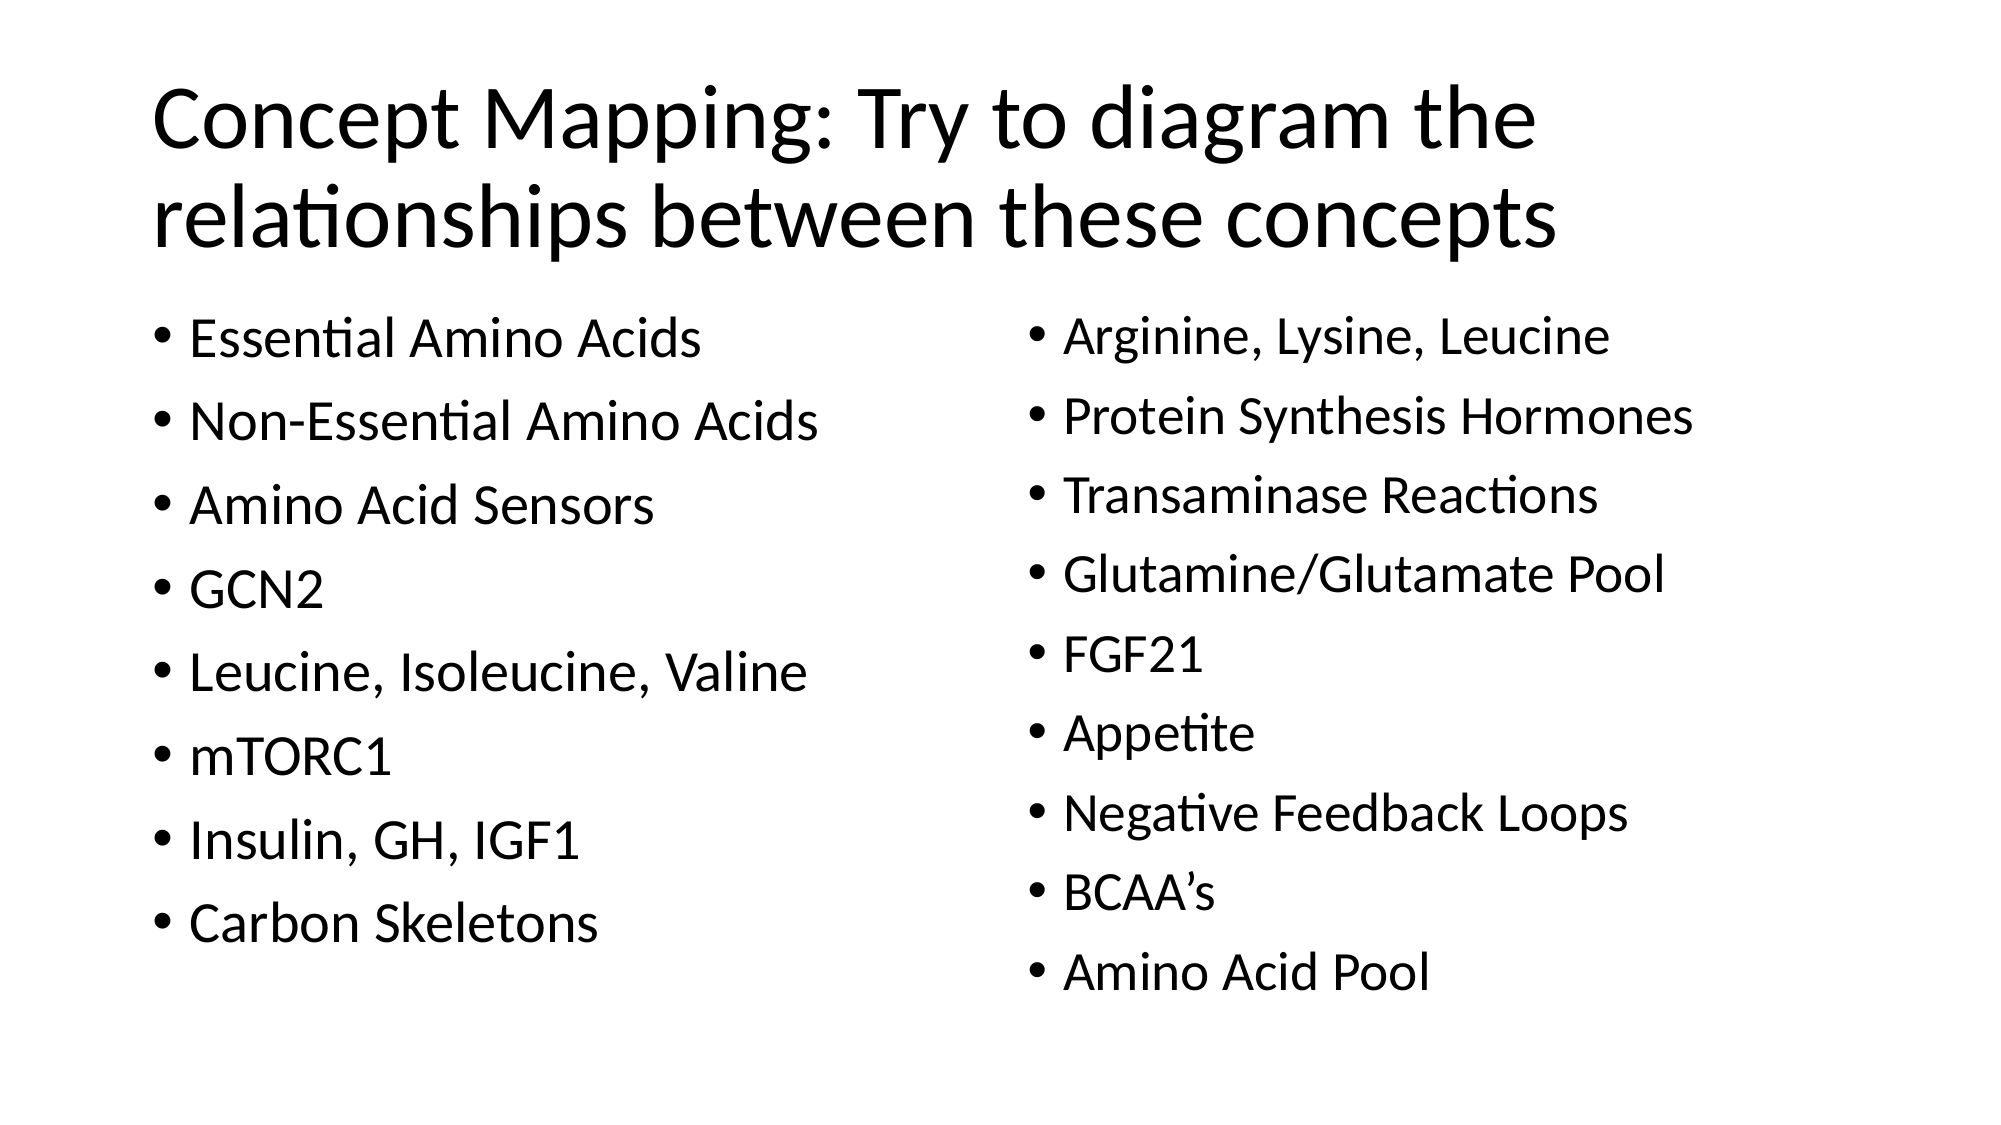

# Concept Mapping: Try to diagram the relationships between these concepts
Essential Amino Acids
Non-Essential Amino Acids
Amino Acid Sensors
GCN2
Leucine, Isoleucine, Valine
mTORC1
Insulin, GH, IGF1
Carbon Skeletons
Arginine, Lysine, Leucine
Protein Synthesis Hormones
Transaminase Reactions
Glutamine/Glutamate Pool
FGF21
Appetite
Negative Feedback Loops
BCAA’s
Amino Acid Pool